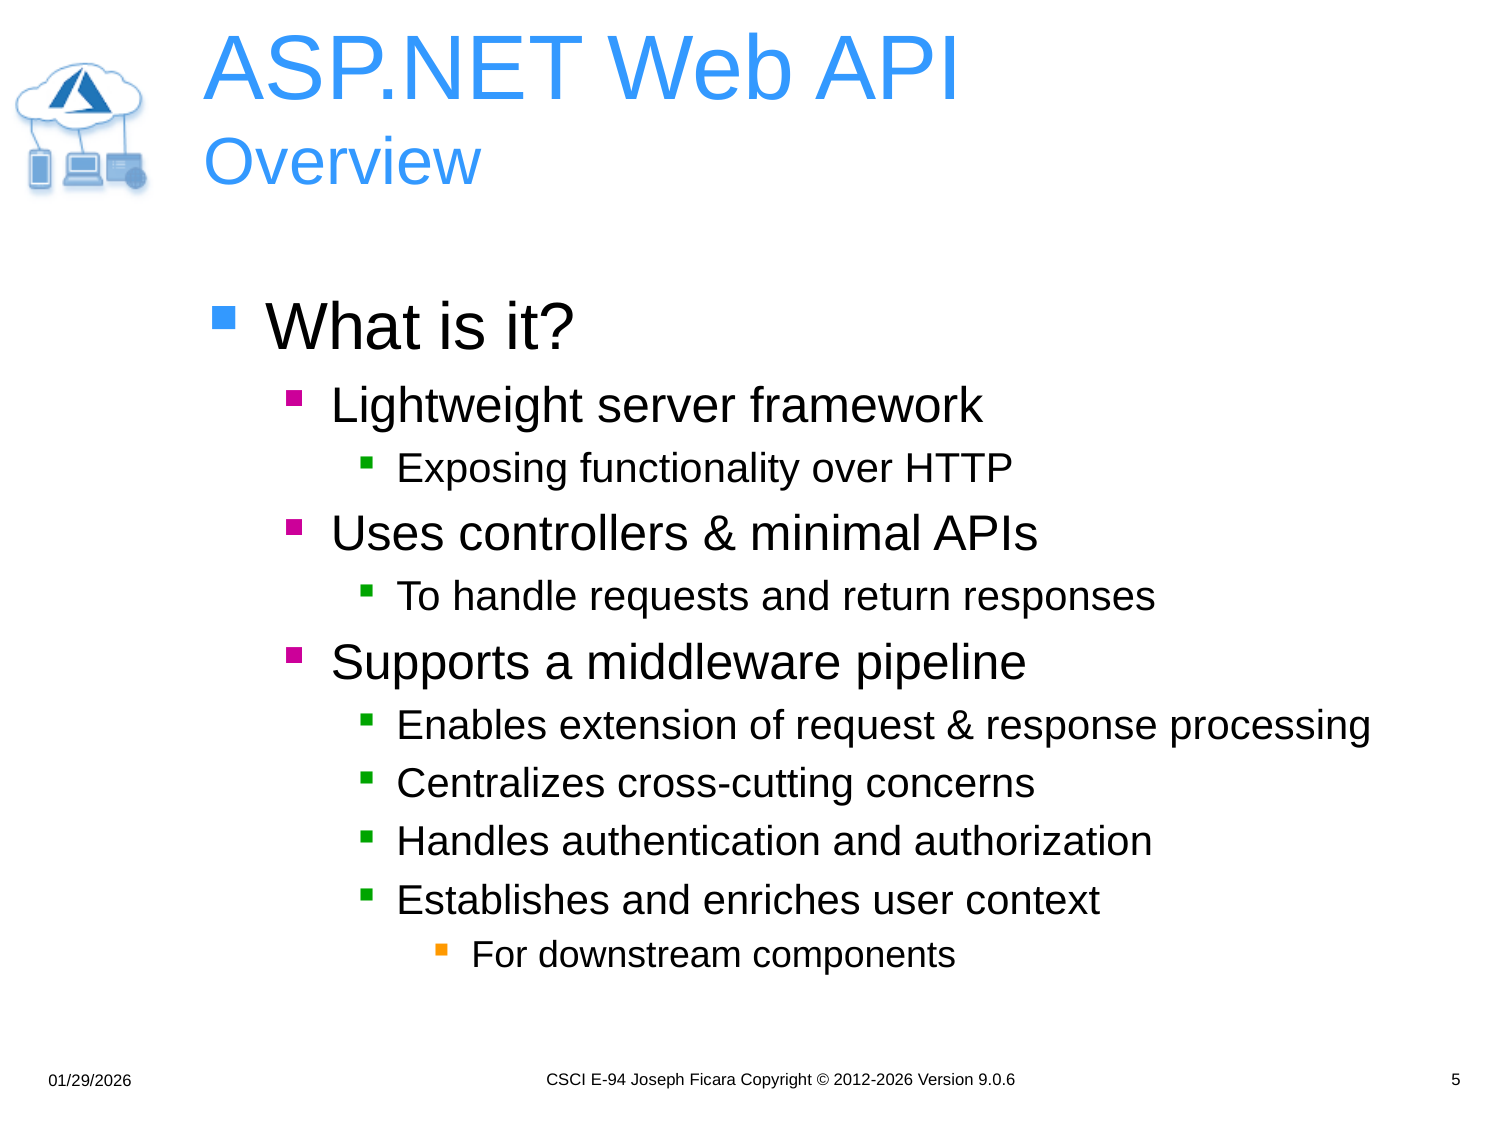

# ASP.NET Web API Overview
What is it?
Lightweight server framework
Exposing functionality over HTTP
Uses controllers & minimal APIs
To handle requests and return responses
Supports a middleware pipeline
Enables extension of request & response processing
Centralizes cross-cutting concerns
Handles authentication and authorization
Establishes and enriches user context
For downstream components
CSCI E-94 Joseph Ficara Copyright © 2012-2026 Version 9.0.6
5
01/29/2026